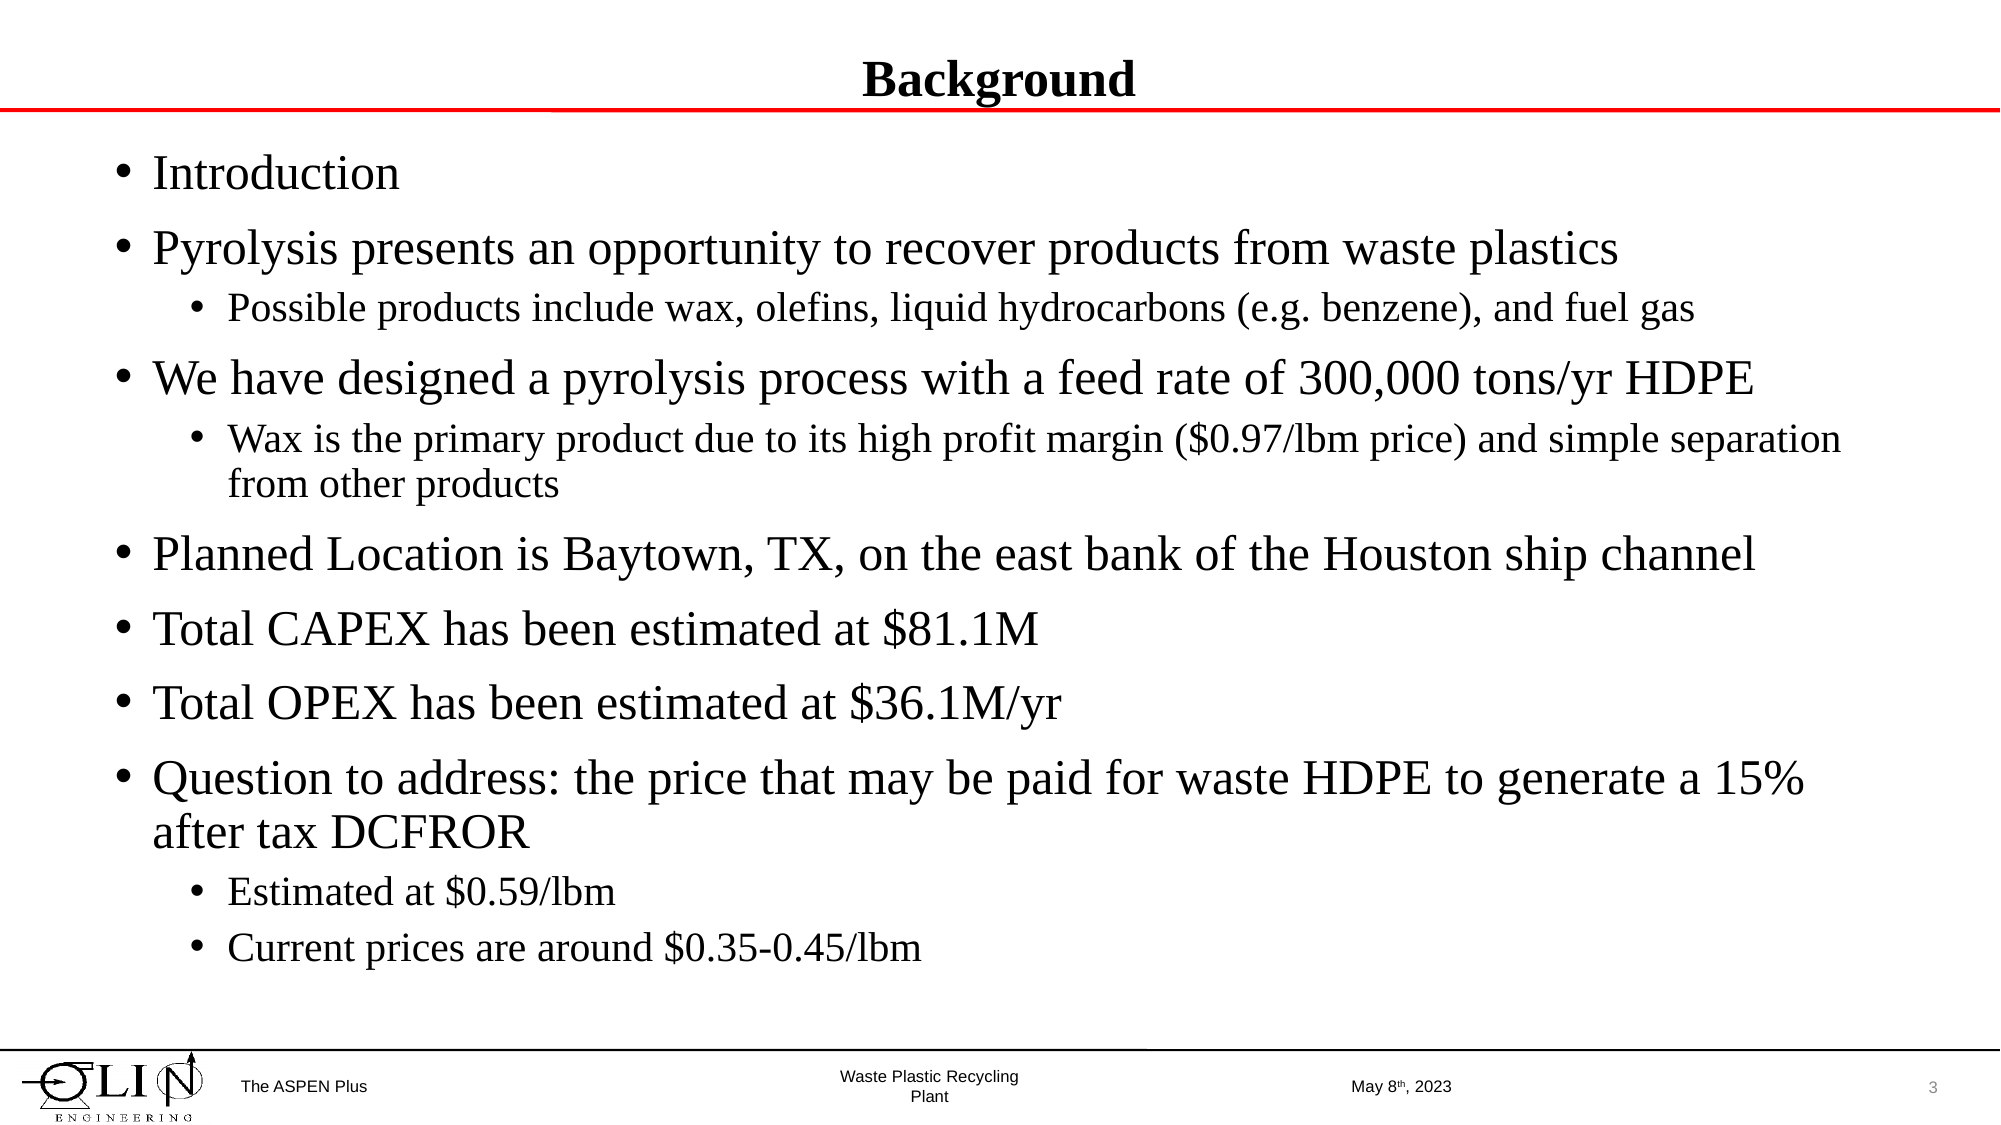

# Background
Introduction
Pyrolysis presents an opportunity to recover products from waste plastics
Possible products include wax, olefins, liquid hydrocarbons (e.g. benzene), and fuel gas
We have designed a pyrolysis process with a feed rate of 300,000 tons/yr HDPE
Wax is the primary product due to its high profit margin ($0.97/lbm price) and simple separation from other products
Planned Location is Baytown, TX, on the east bank of the Houston ship channel
Total CAPEX has been estimated at $81.1M
Total OPEX has been estimated at $36.1M/yr
Question to address: the price that may be paid for waste HDPE to generate a 15% after tax DCFROR
Estimated at $0.59/lbm
Current prices are around $0.35-0.45/lbm

The ASPEN Plus
May 8th, 2023
3